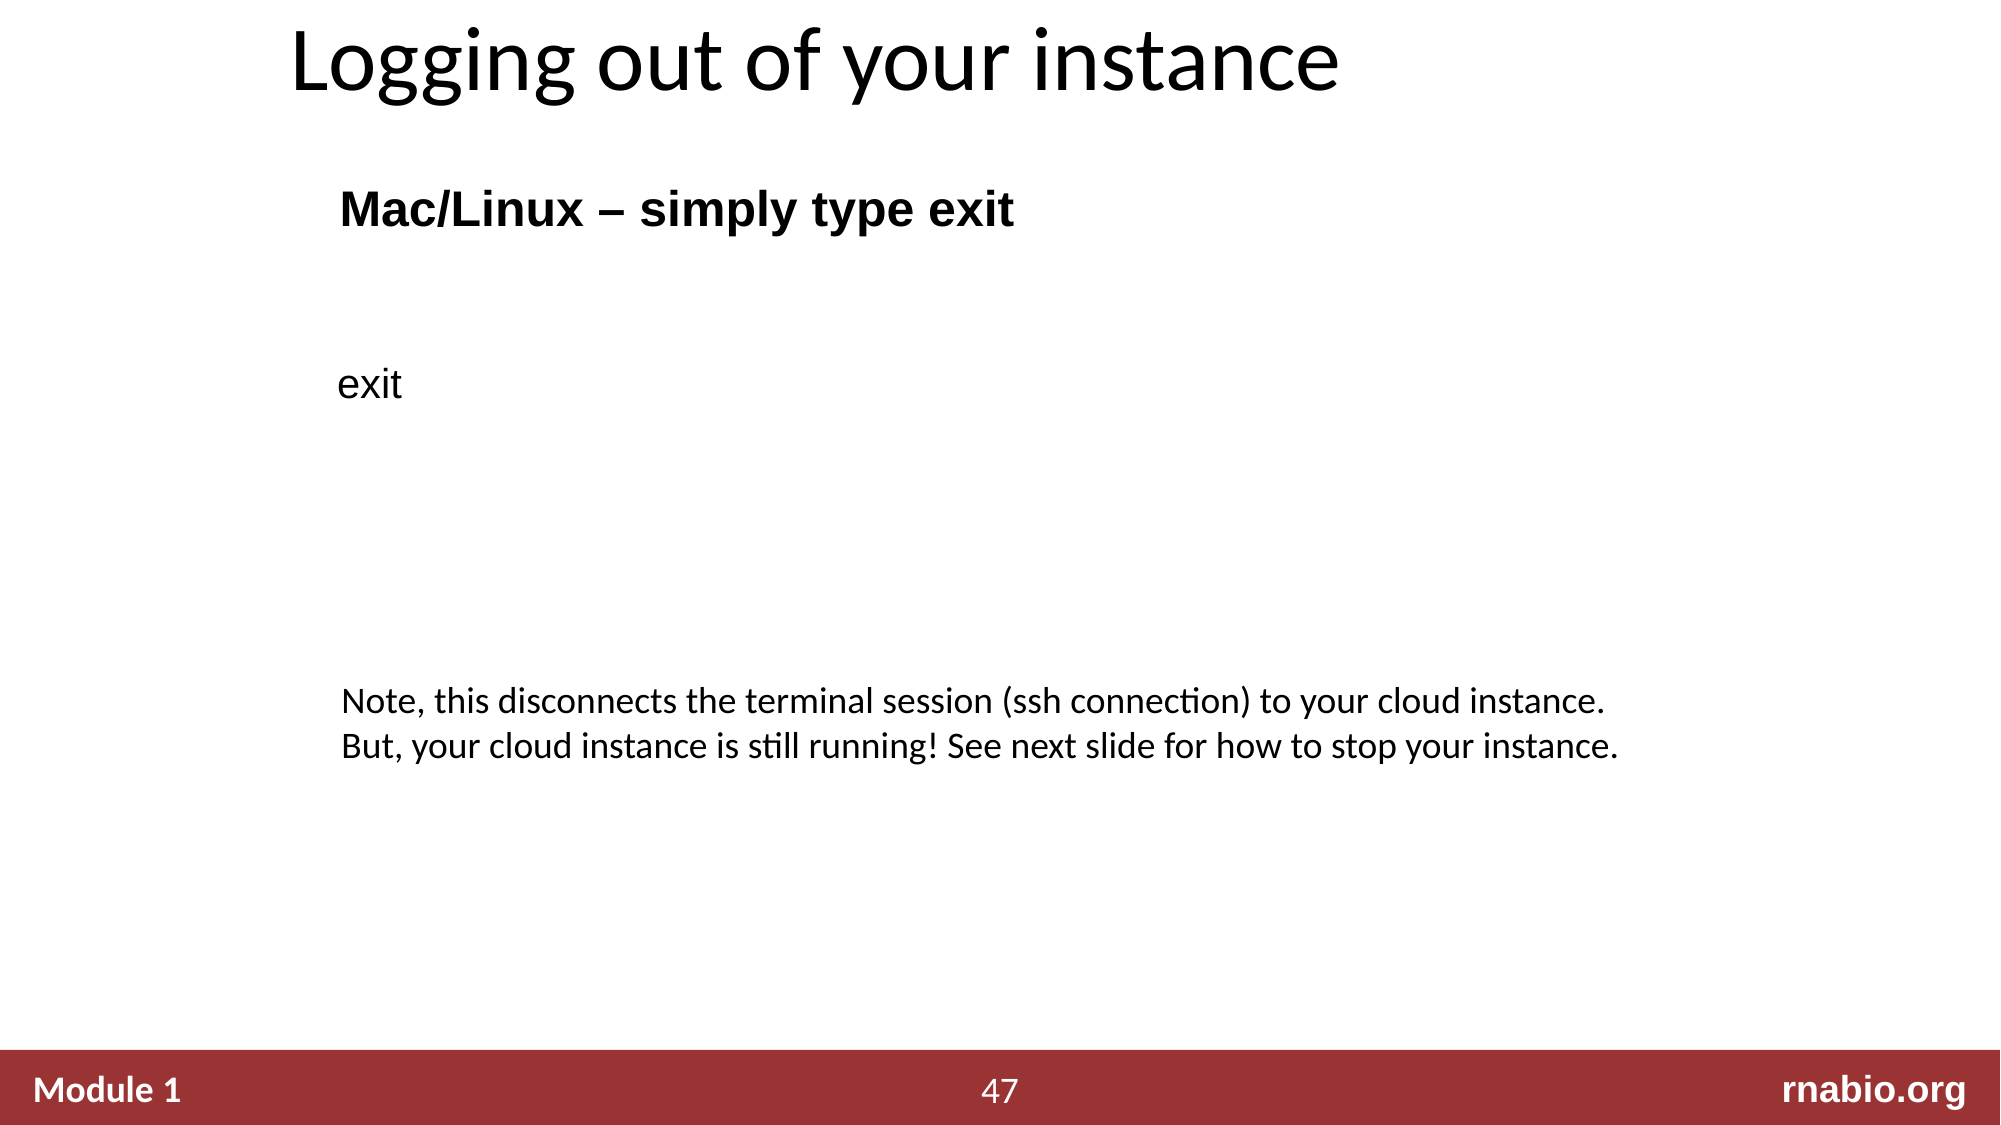

# Logging out of your instance
Mac/Linux – simply type exit
exit
Note, this disconnects the terminal session (ssh connection) to your cloud instance. But, your cloud instance is still running! See next slide for how to stop your instance.